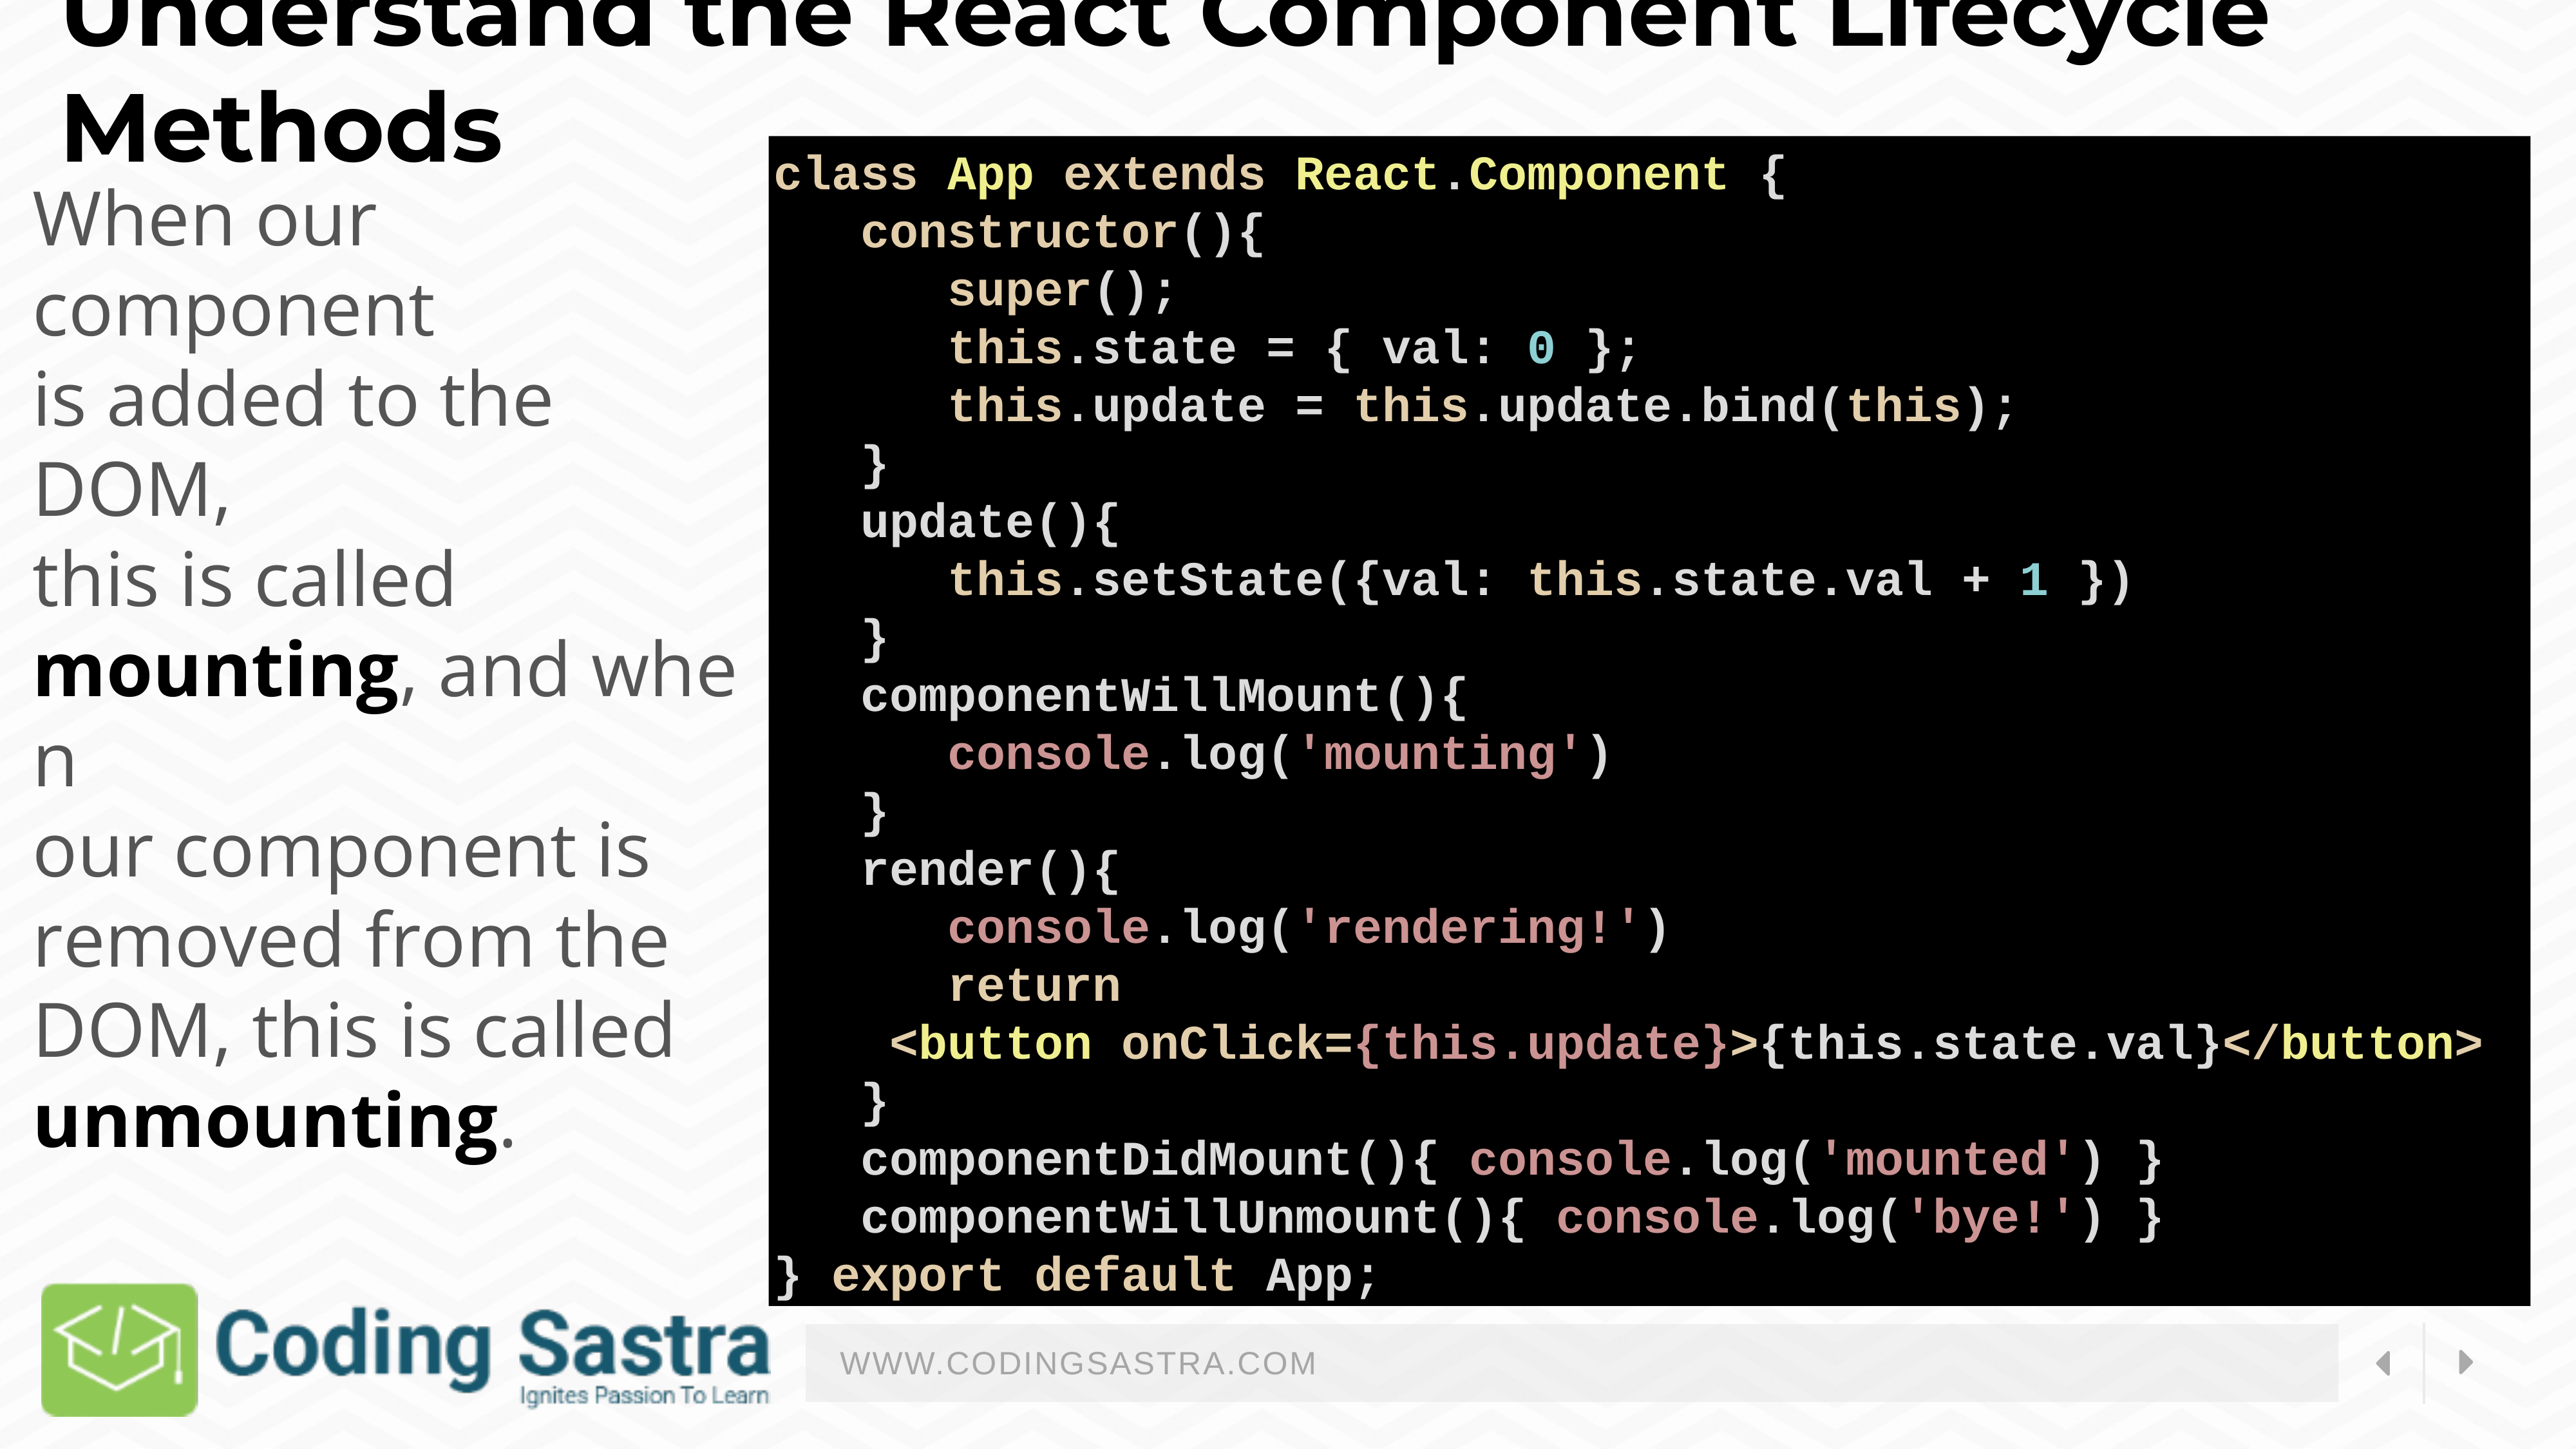

Understand the React Component Lifecycle Methods
class App extends React.Component {
   constructor(){
      super();
      this.state = { val: 0 };
      this.update = this.update.bind(this);
   }
   update(){
      this.setState({val: this.state.val + 1 })
   }
   componentWillMount(){
      console.log('mounting')
   }
   render(){
      console.log('rendering!')
      return
    <button onClick={this.update}>{this.state.val}</button>
   }
   componentDidMount(){ console.log('mounted') }
   componentWillUnmount(){ console.log('bye!') }
} export default App;
When our component
is added to the DOM,
this is called
mounting, and when
our component is
removed from the
DOM, this is called
unmounting.